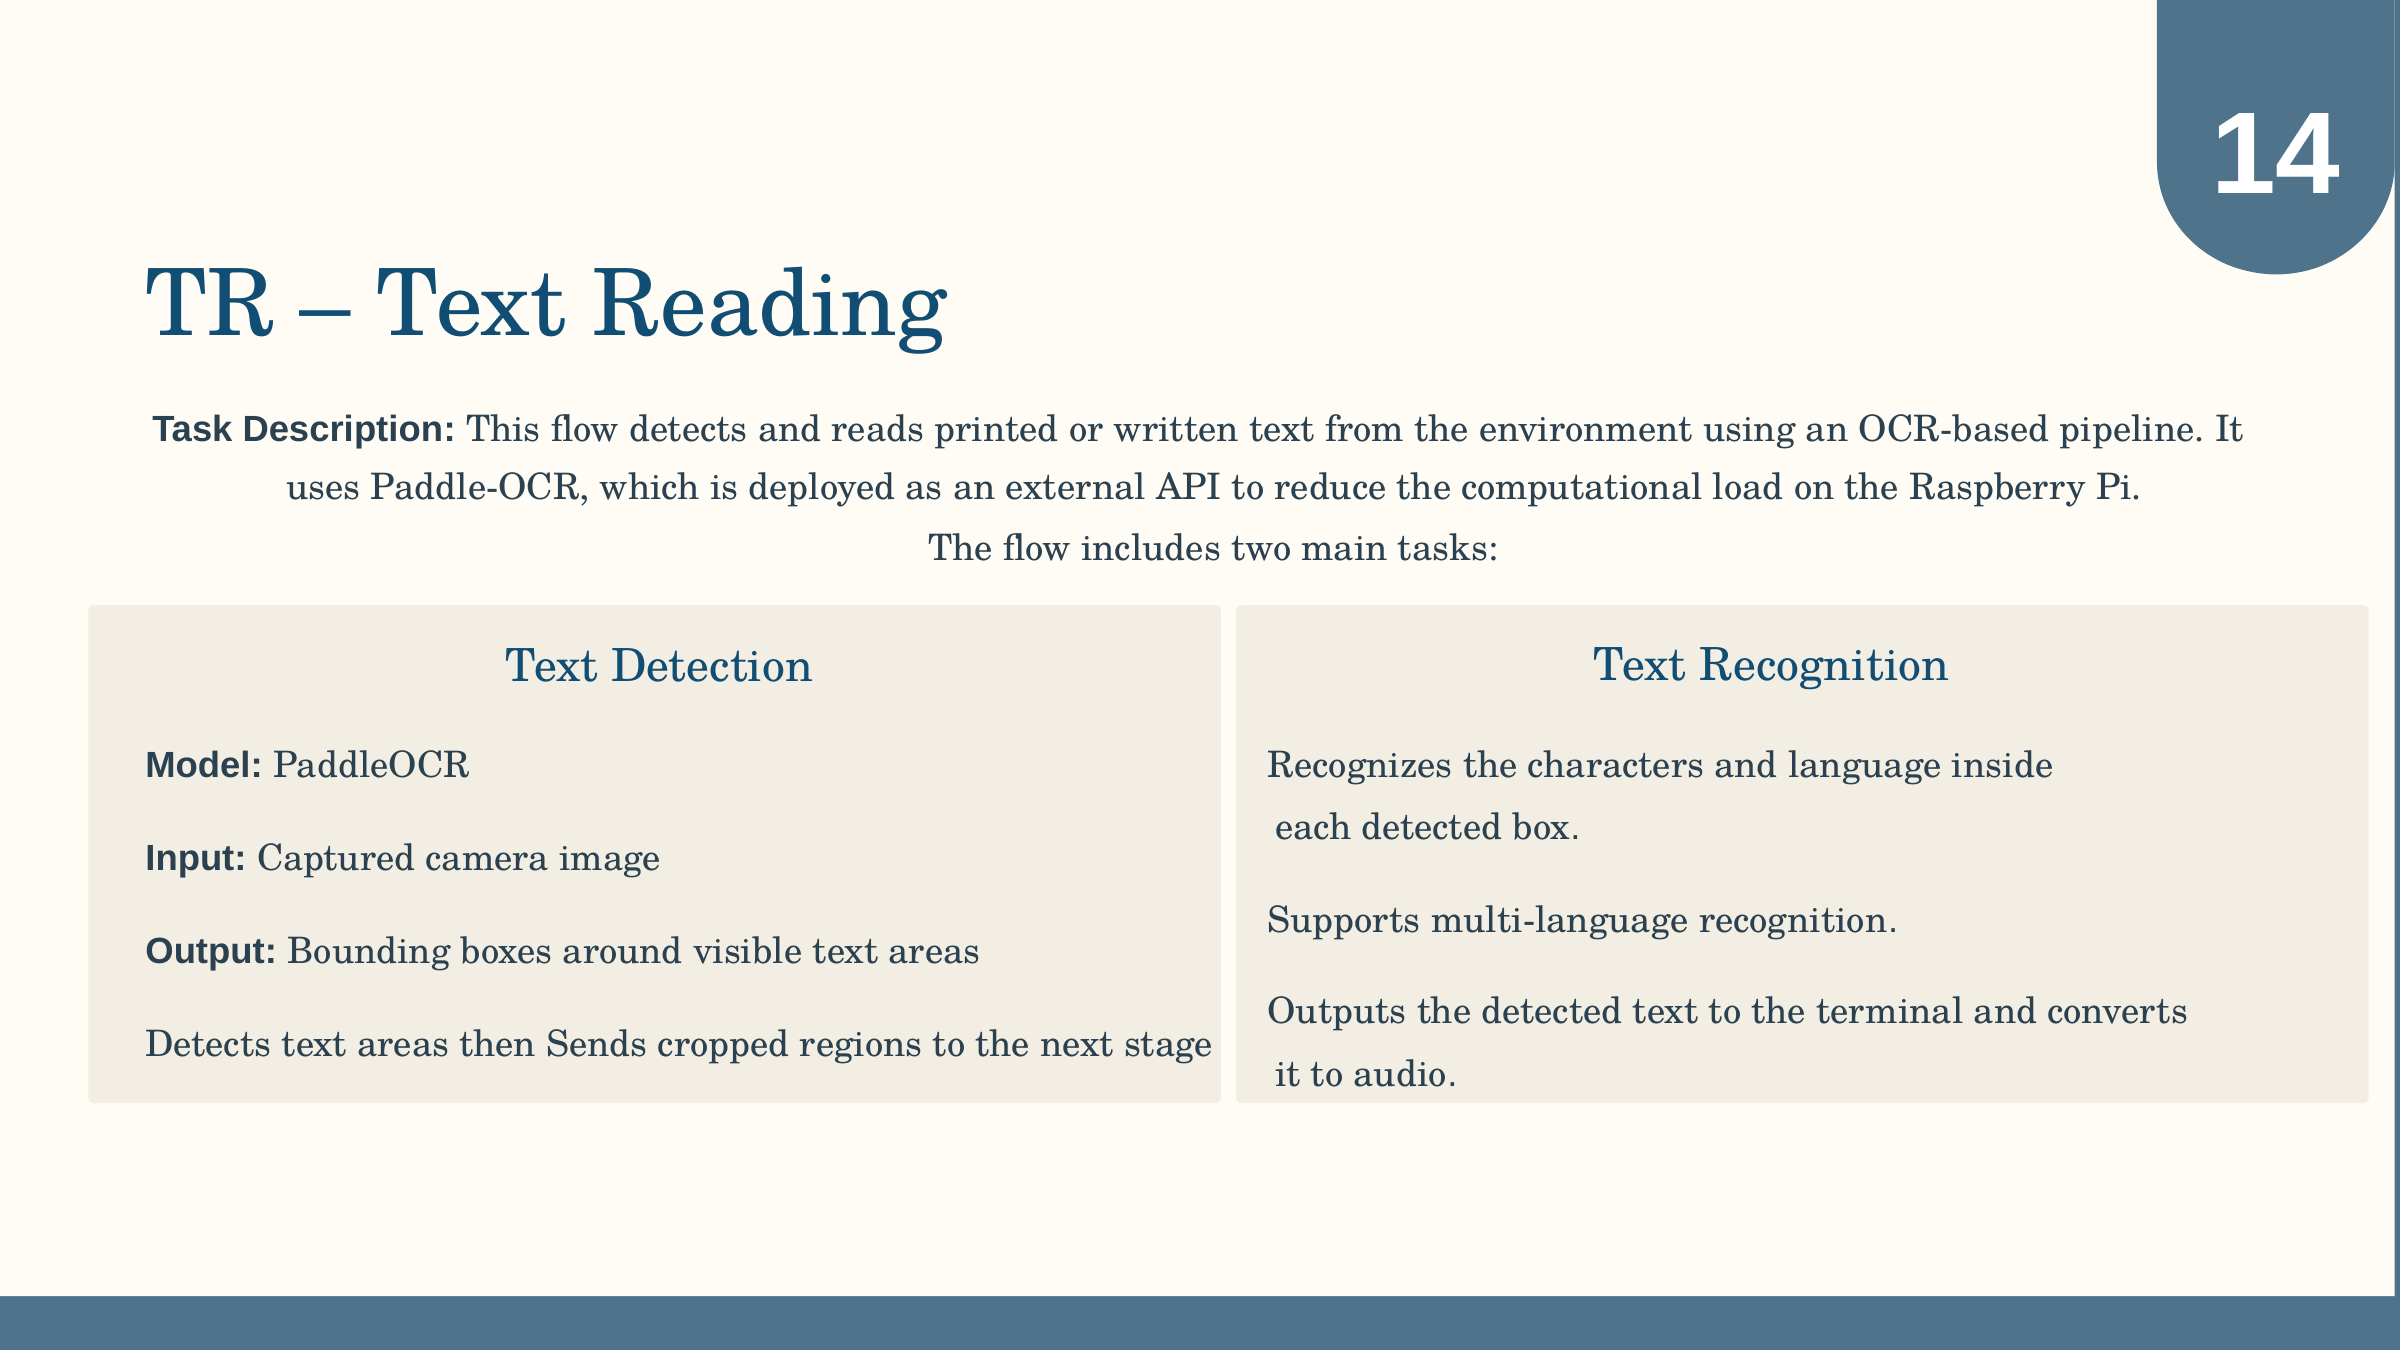

14

TR – Text Reading
Task Description: This flow detects and reads printed or written text from the environment using an OCR-based pipeline. It
uses Paddle-OCR, which is deployed as an external API to reduce the computational load on the Raspberry Pi.
The flow includes two main tasks:
Text Detection
Model: PaddleOCR
Input: Captured camera image
Output: Bounding boxes around visible text areas
Detects text areas then Sends cropped regions to the next stage

Text Recognition
Recognizes the characters and language inside
each detected box.
Supports multi-language recognition.
Outputs the detected text to the terminal and converts
it to audio.